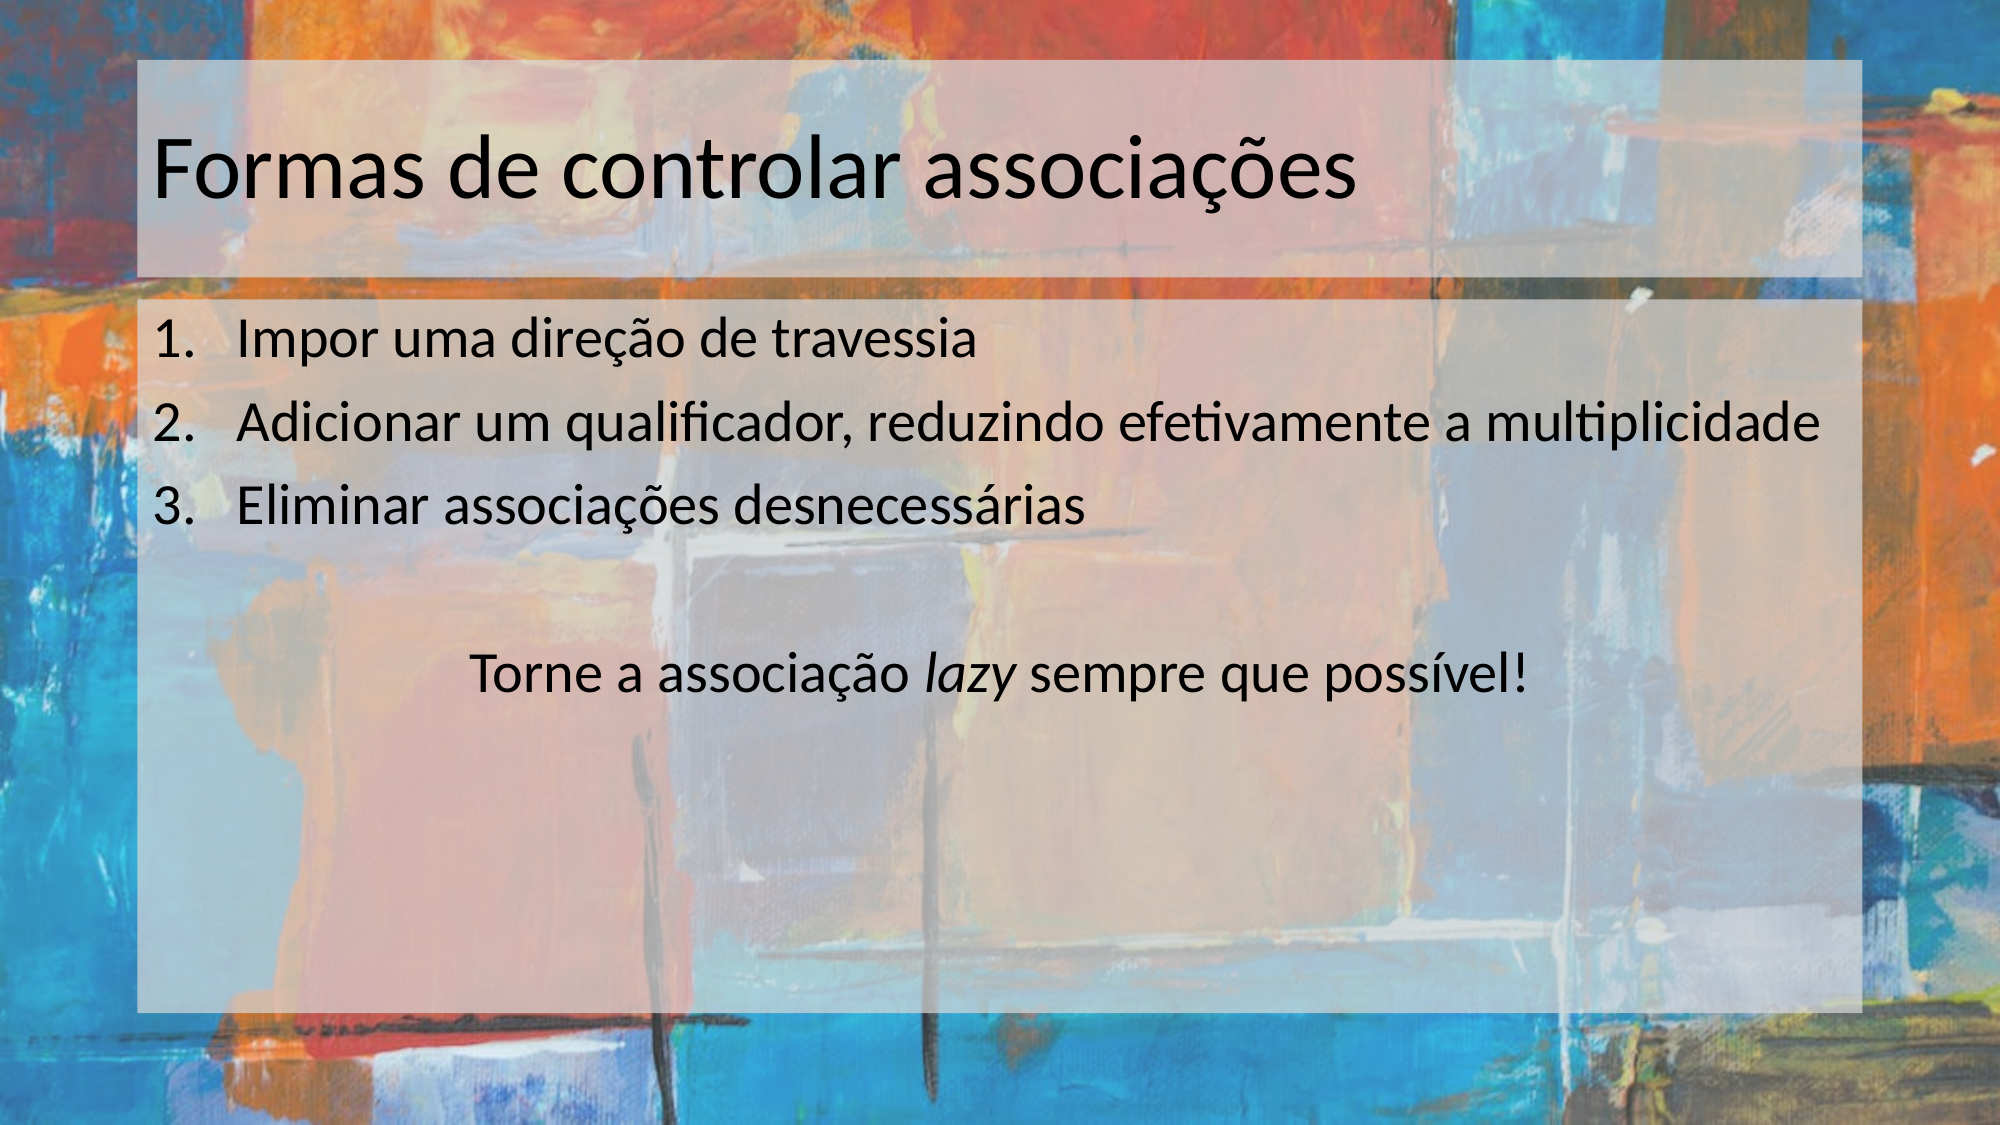

# Formas de controlar associações
Impor uma direção de travessia
Adicionar um qualificador, reduzindo efetivamente a multiplicidade
Eliminar associações desnecessárias

Torne a associação lazy sempre que possível!